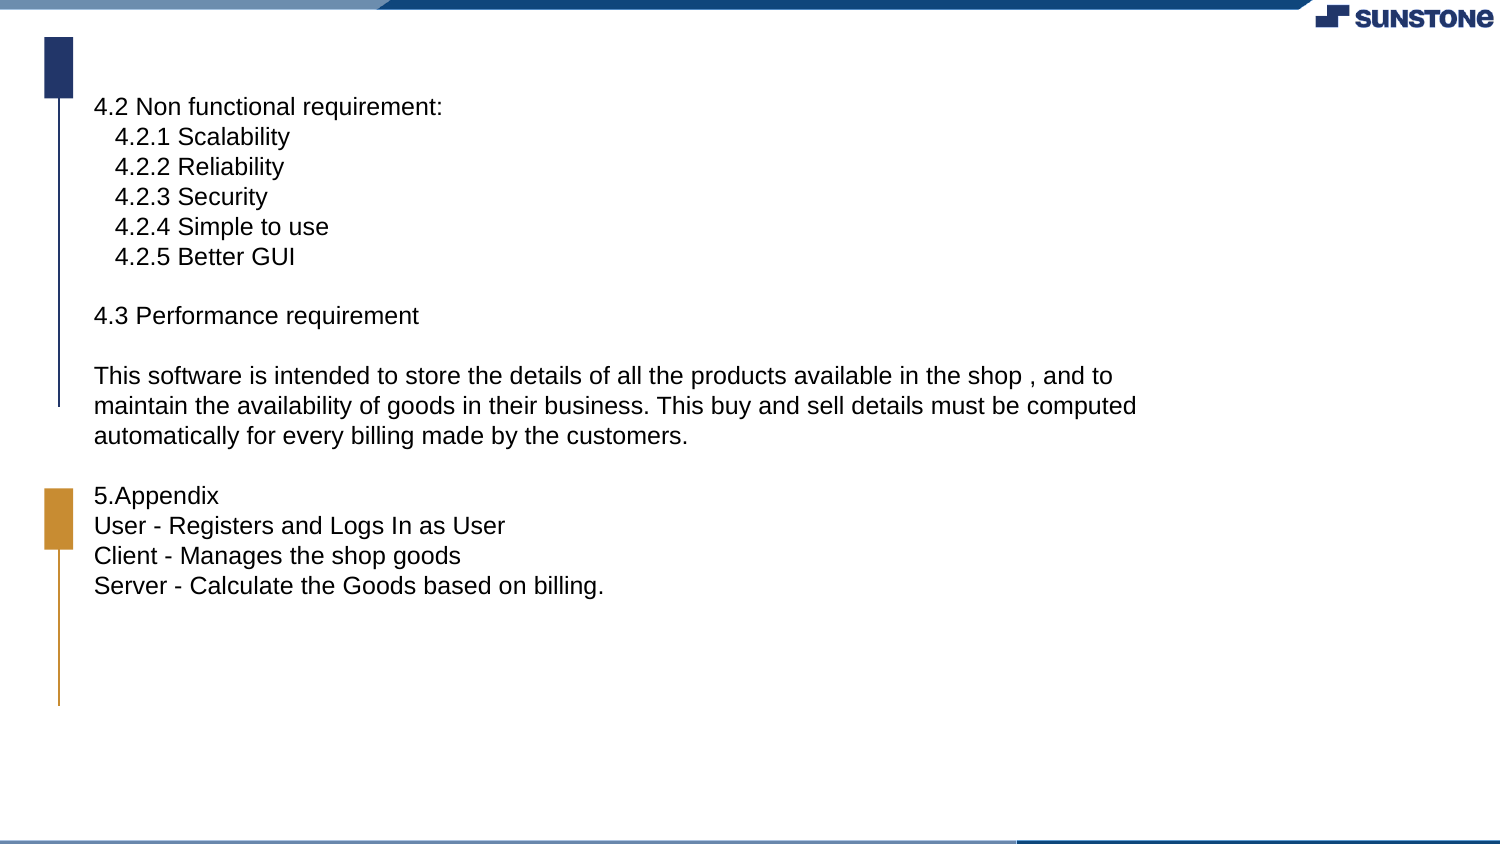

4.2 Non functional requirement:
   4.2.1 Scalability
   4.2.2 Reliability
   4.2.3 Security
   4.2.4 Simple to use
   4.2.5 Better GUI

4.3 Performance requirement

This software is intended to store the details of all the products available in the shop , and to maintain the availability of goods in their business. This buy and sell details must be computed automatically for every billing made by the customers.

5.Appendix
User - Registers and Logs In as User
Client - Manages the shop goods
Server - Calculate the Goods based on billing.